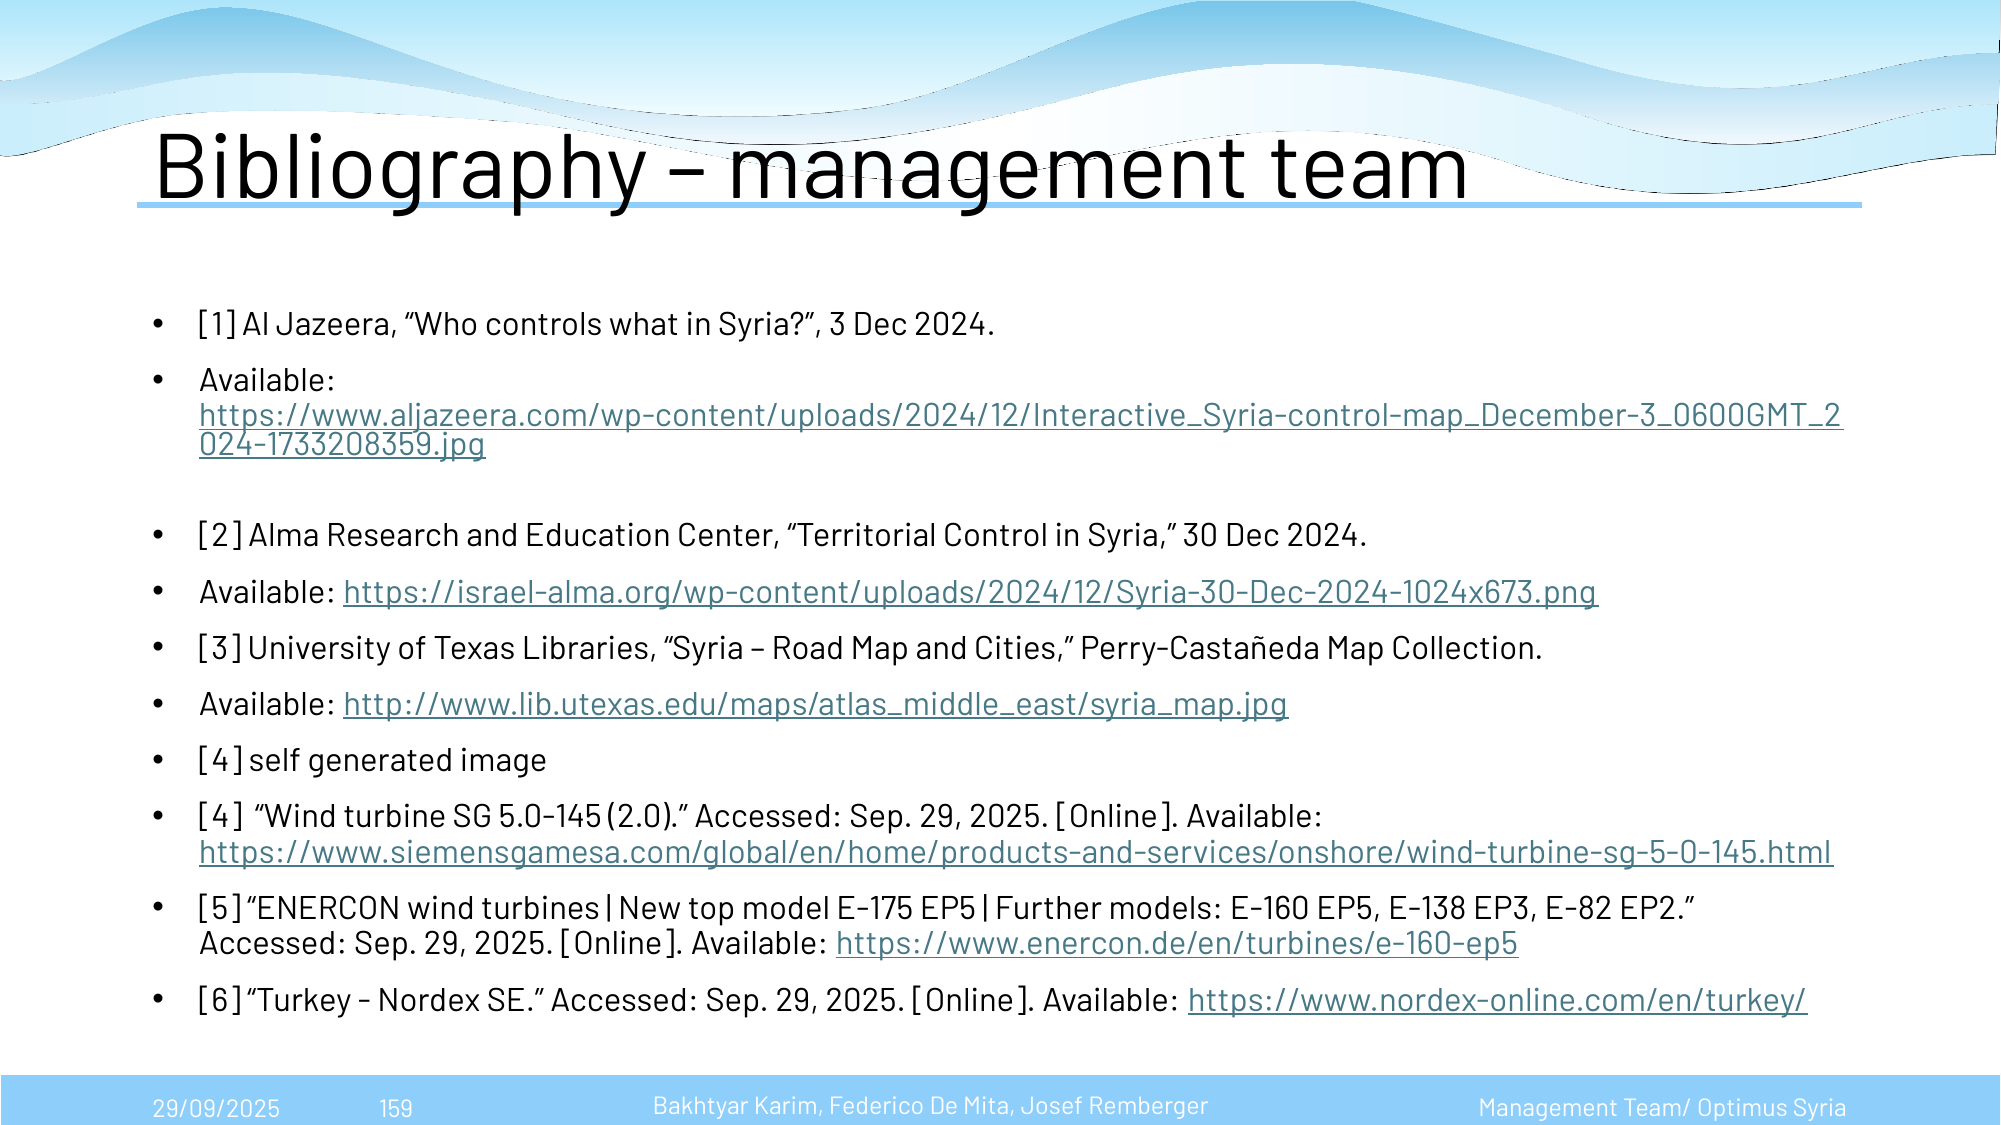

# Bibliography – management team
[1] Al Jazeera, “Who controls what in Syria?”, 3 Dec 2024.
Available: https://www.aljazeera.com/wp-content/uploads/2024/12/Interactive_Syria-control-map_December-3_0600GMT_2024-1733208359.jpg
[2] Alma Research and Education Center, “Territorial Control in Syria,” 30 Dec 2024.
Available: https://israel-alma.org/wp-content/uploads/2024/12/Syria-30-Dec-2024-1024x673.png
[3] University of Texas Libraries, “Syria – Road Map and Cities,” Perry-Castañeda Map Collection.
Available: http://www.lib.utexas.edu/maps/atlas_middle_east/syria_map.jpg
[4] self generated image
[4]  “Wind turbine SG 5.0-145 (2.0).” Accessed: Sep. 29, 2025. [Online]. Available: https://www.siemensgamesa.com/global/en/home/products-and-services/onshore/wind-turbine-sg-5-0-145.html
[5] “ENERCON wind turbines | New top model E-175 EP5 | Further models: E-160 EP5, E-138 EP3, E-82 EP2.” Accessed: Sep. 29, 2025. [Online]. Available: https://www.enercon.de/en/turbines/e-160-ep5
[6] “Turkey - Nordex SE.” Accessed: Sep. 29, 2025. [Online]. Available: https://www.nordex-online.com/en/turkey/

Bakhtyar Karim, Federico De Mita, Josef Remberger
Management Team/ Optimus Syria
29/09/2025
159